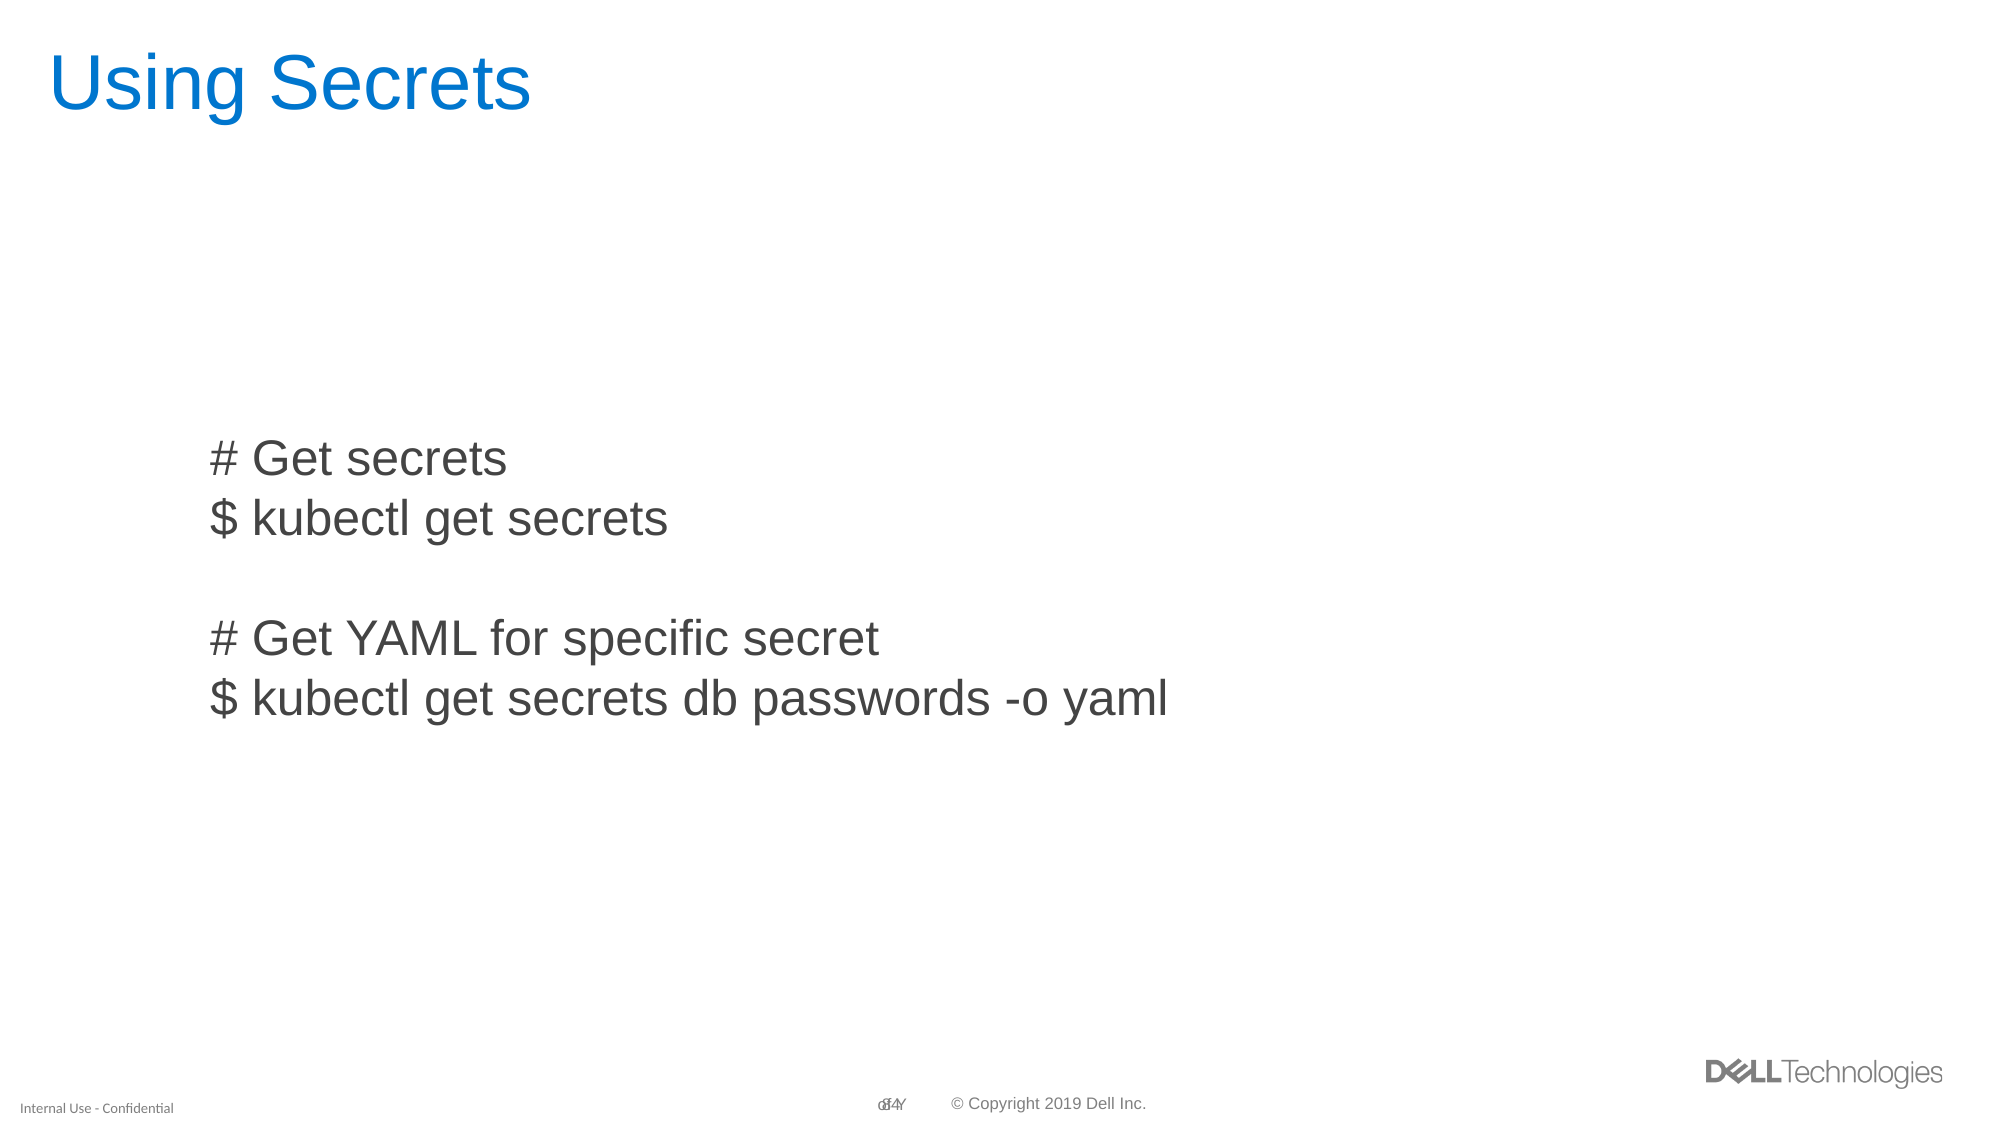

# Using Secrets
# Get secrets
$ kubectl get secrets

# Get YAML for specific secret
$ kubectl get secrets db passwords -o yaml